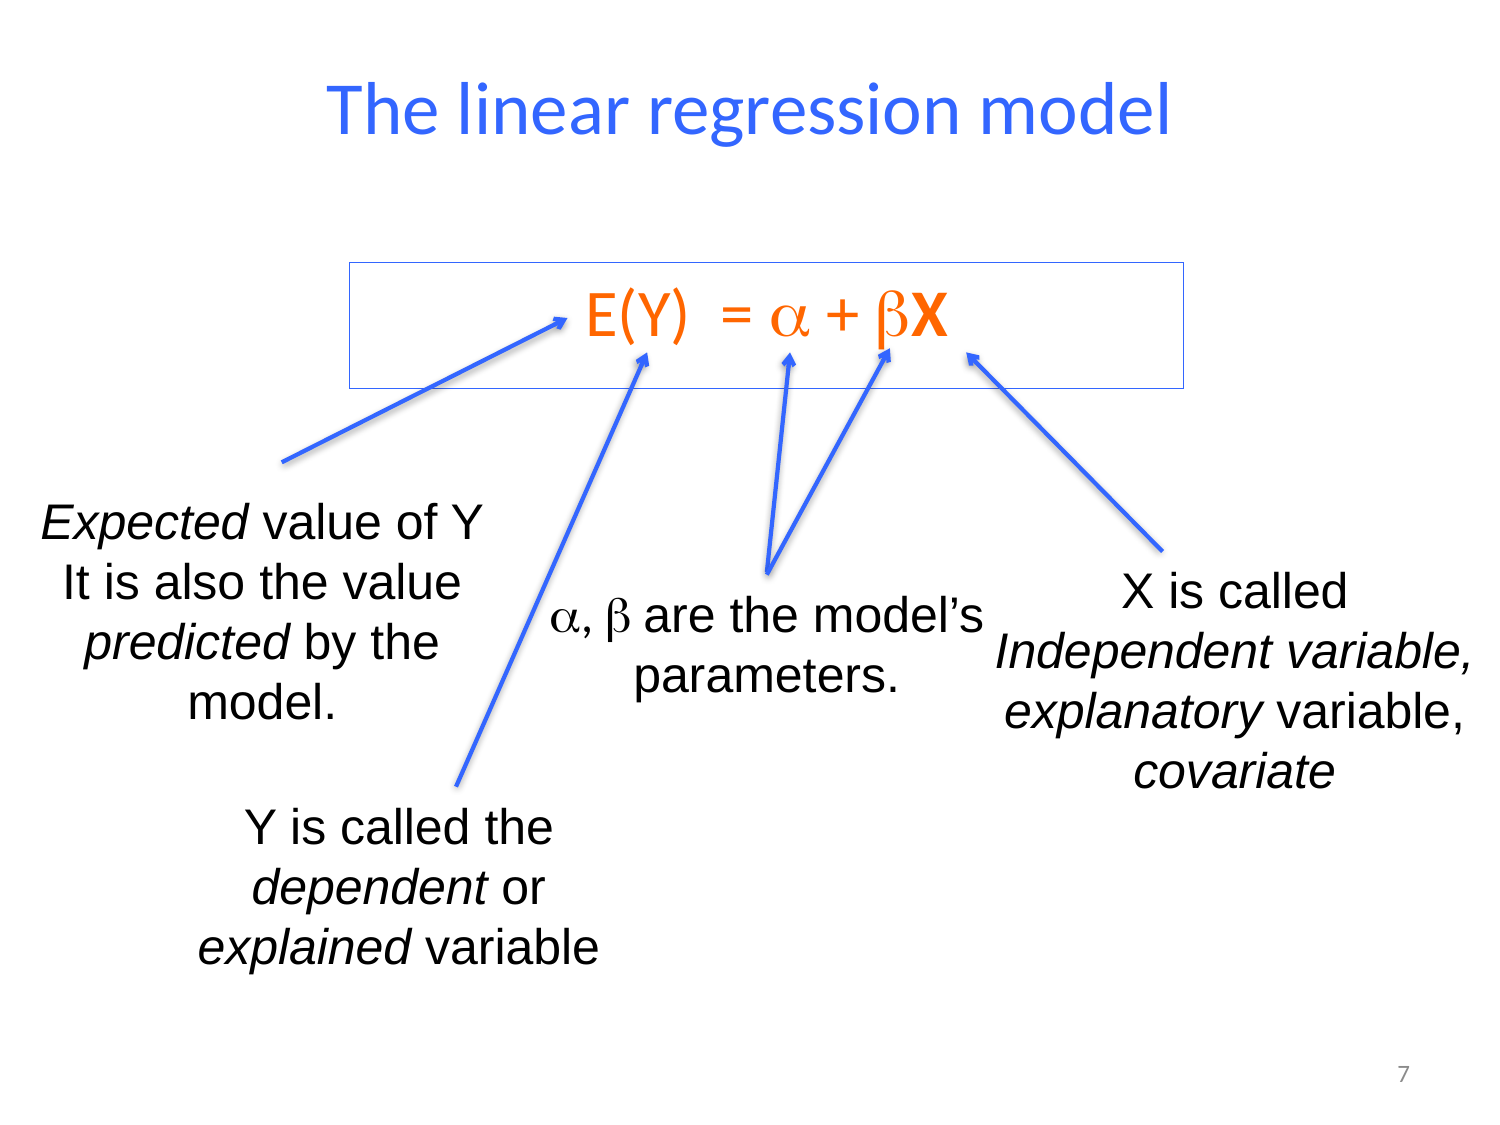

# The linear regression model
E(Y)  = α + βX
Expected value of Y
It is also the value predicted by the model.
X is called Independent variable, explanatory variable, covariate
α, β are the model’s parameters.
Y is called the dependent or explained variable
7